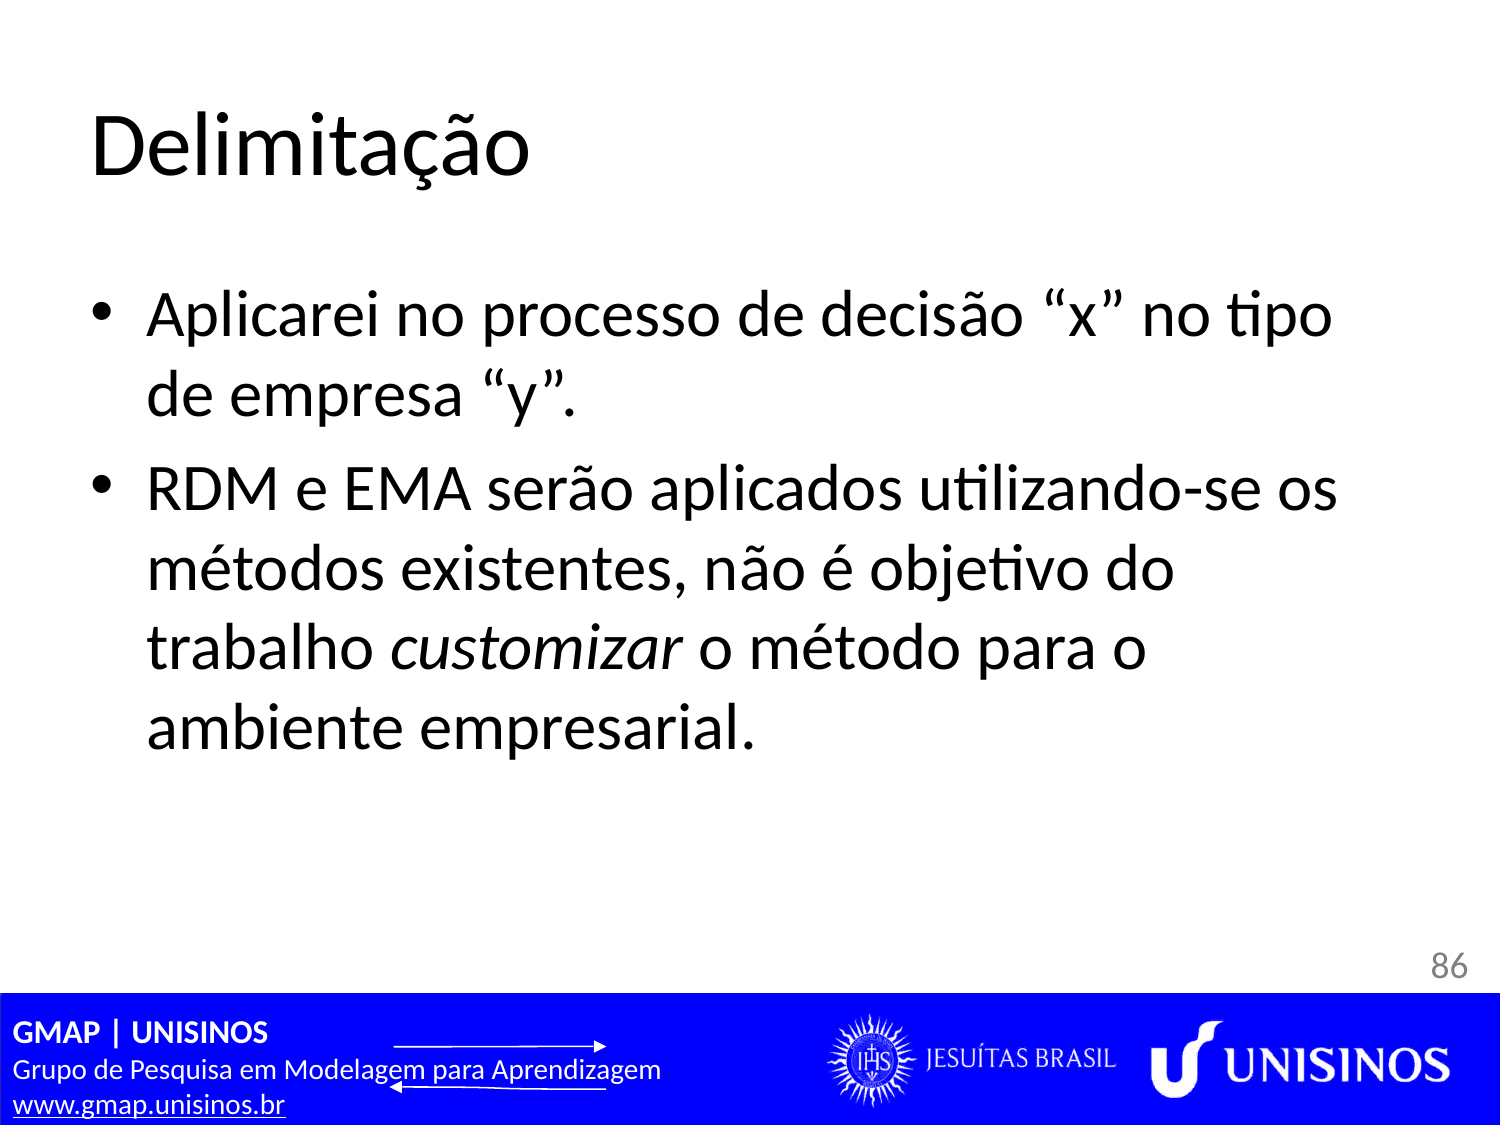

# Delimitação
Aplicarei no processo de decisão “x” no tipo de empresa “y”.
RDM e EMA serão aplicados utilizando-se os métodos existentes, não é objetivo do trabalho customizar o método para o ambiente empresarial.